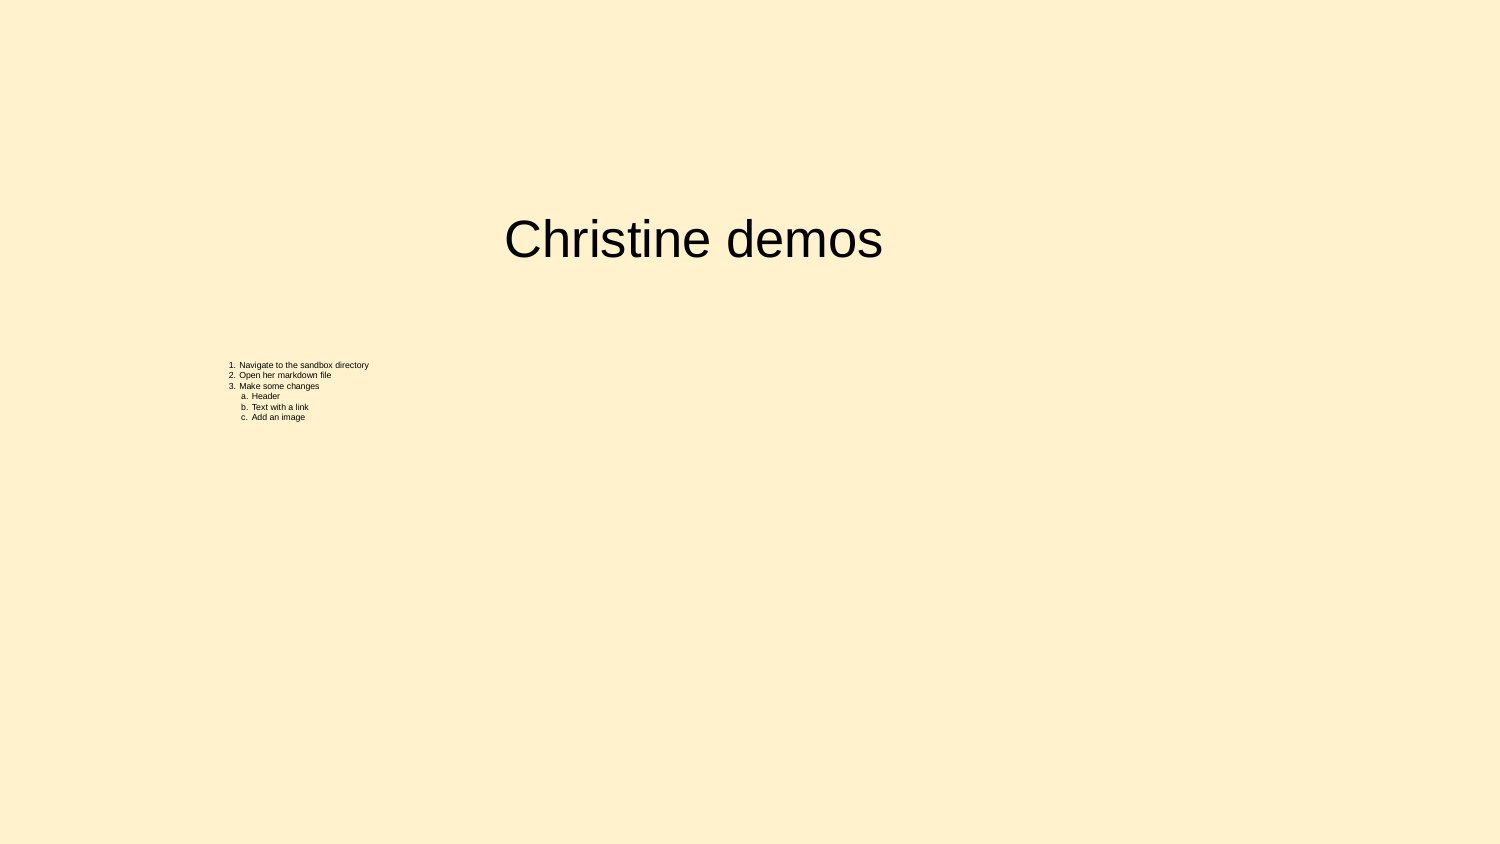

# Christine demos
Navigate to the sandbox directory
Open her markdown file
Make some changes
Header
Text with a link
Add an image